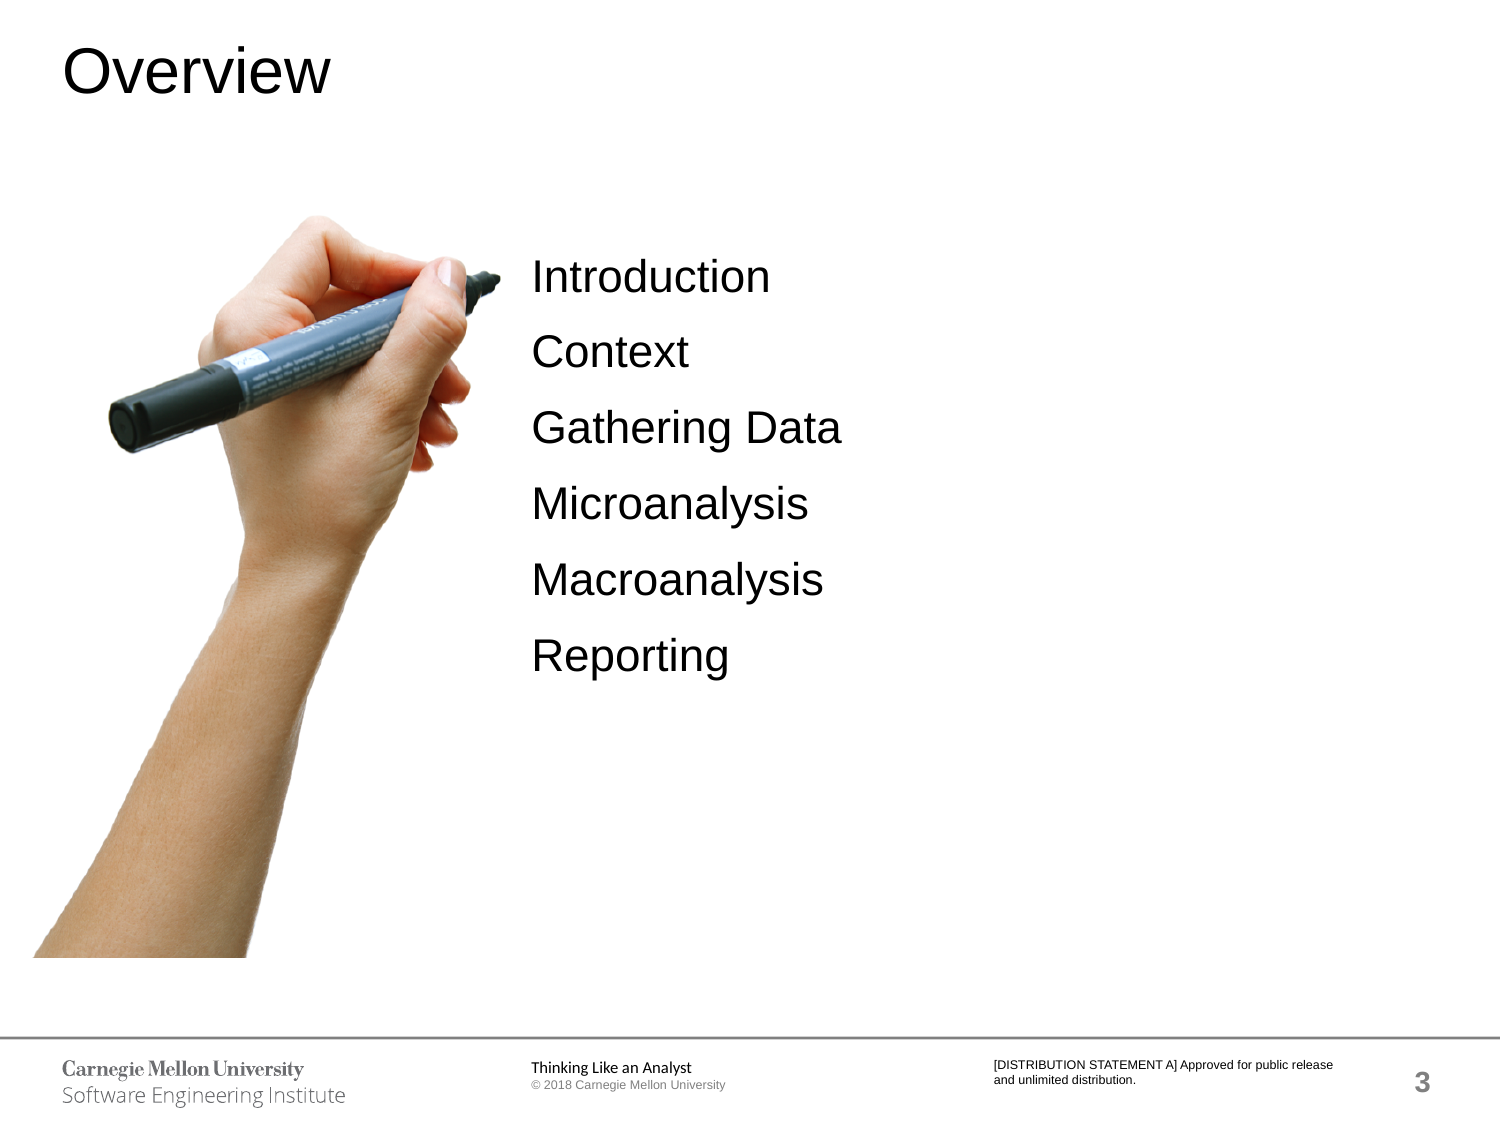

# Overview
Introduction
Context
Gathering Data
Microanalysis
Macroanalysis
Reporting